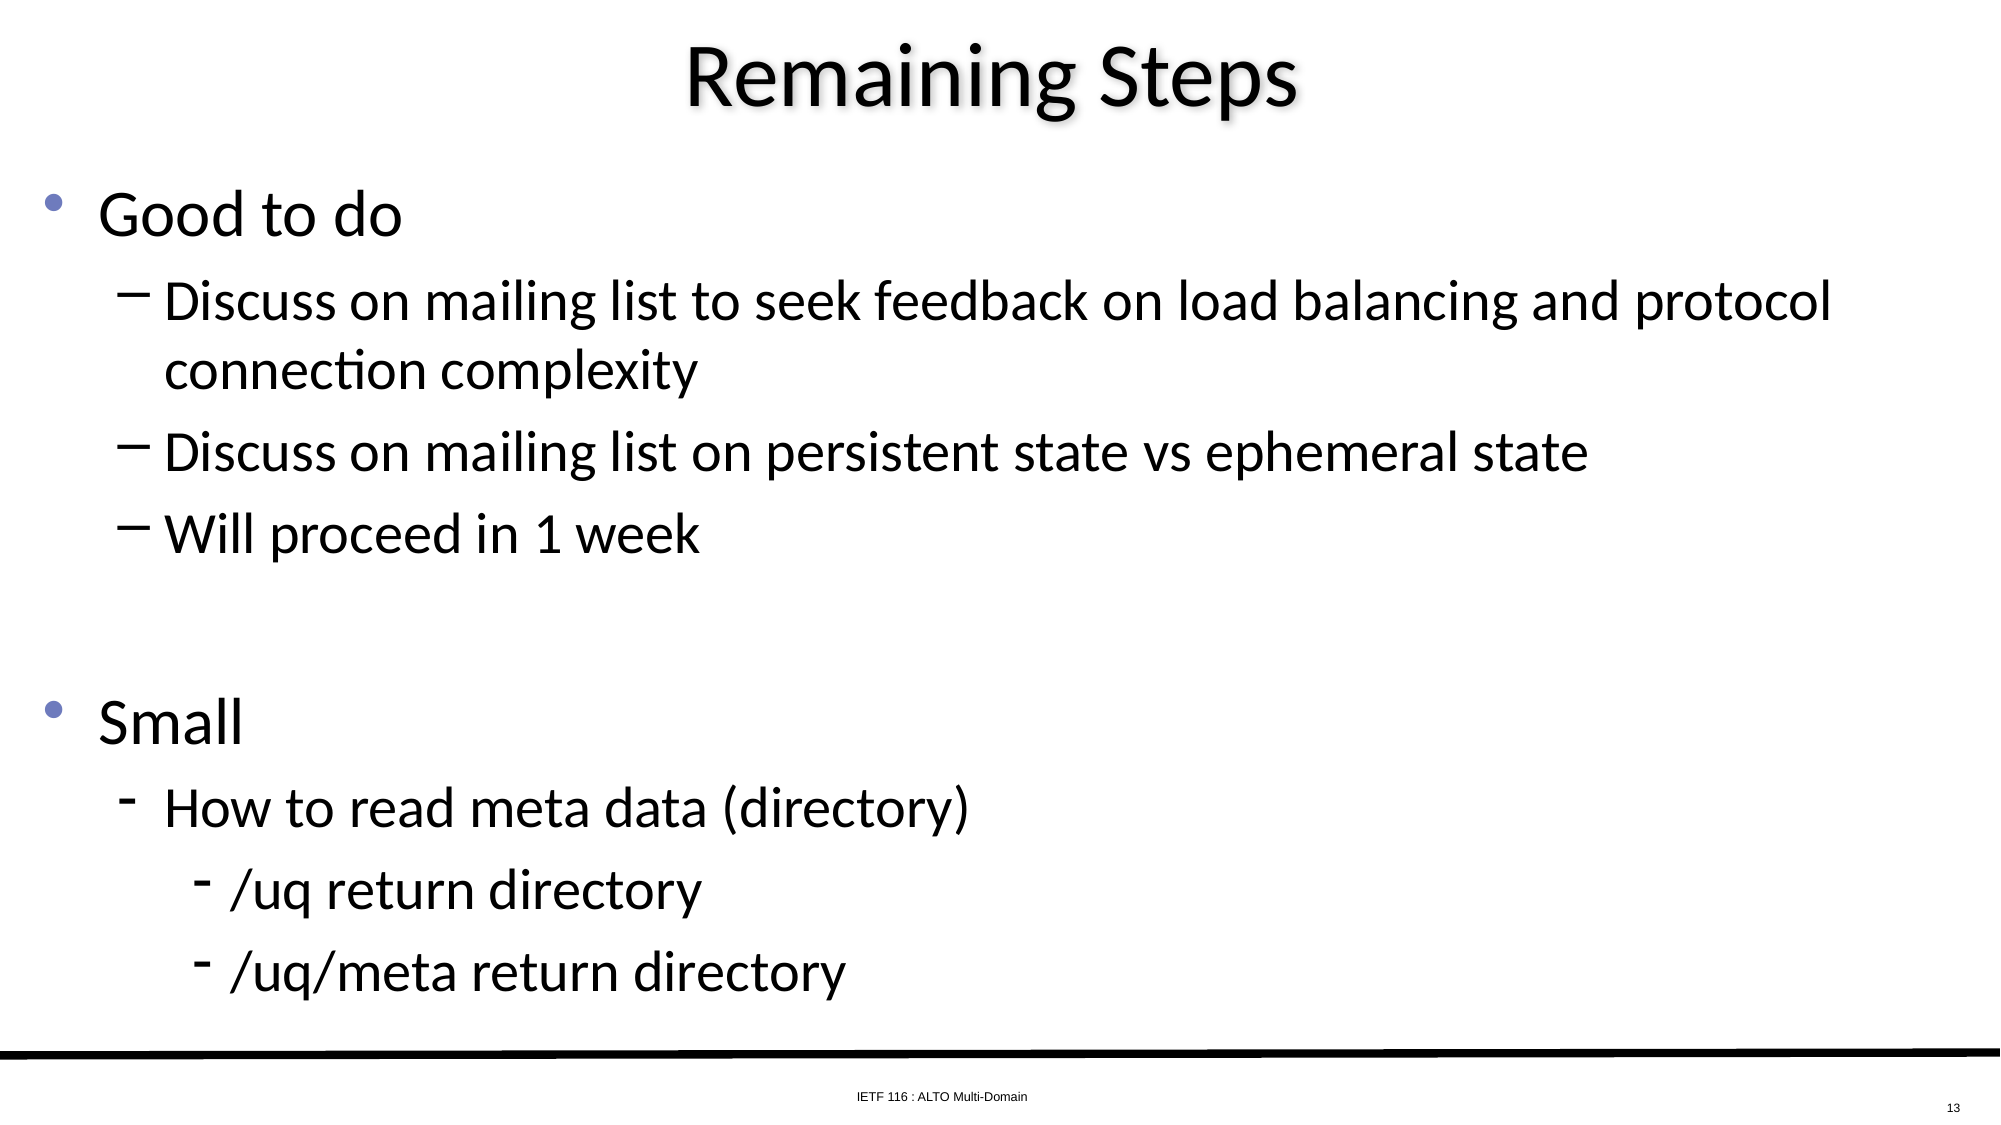

# Remaining Steps
Good to do
Discuss on mailing list to seek feedback on load balancing and protocol connection complexity
Discuss on mailing list on persistent state vs ephemeral state
Will proceed in 1 week

Small
How to read meta data (directory)
/uq return directory
/uq/meta return directory